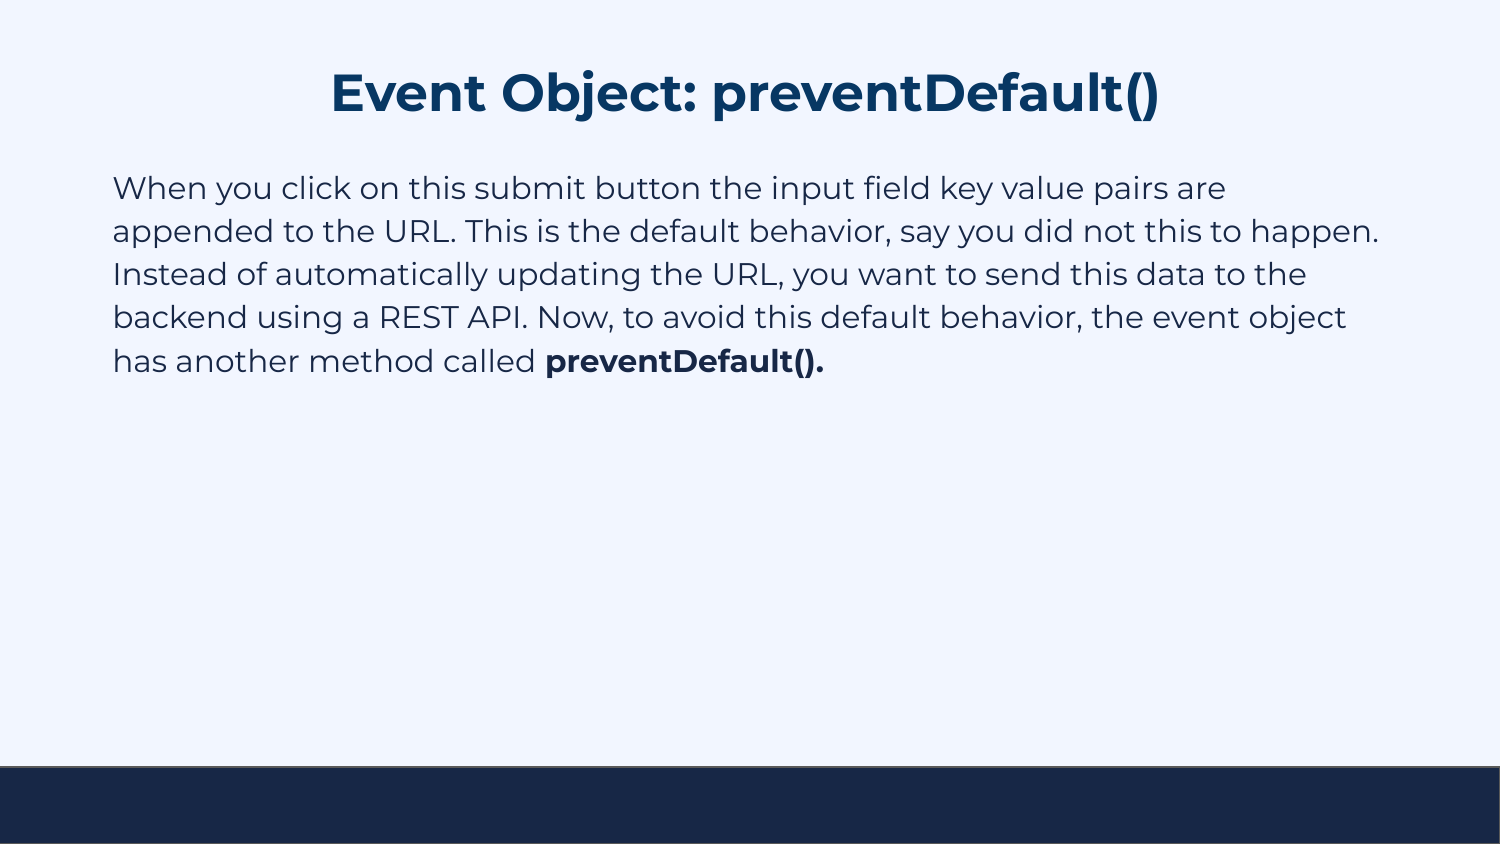

# Event Object: preventDefault()
When you click on this submit button the input field key value pairs are appended to the URL. This is the default behavior, say you did not this to happen. Instead of automatically updating the URL, you want to send this data to the backend using a REST API. Now, to avoid this default behavior, the event object has another method called preventDefault().